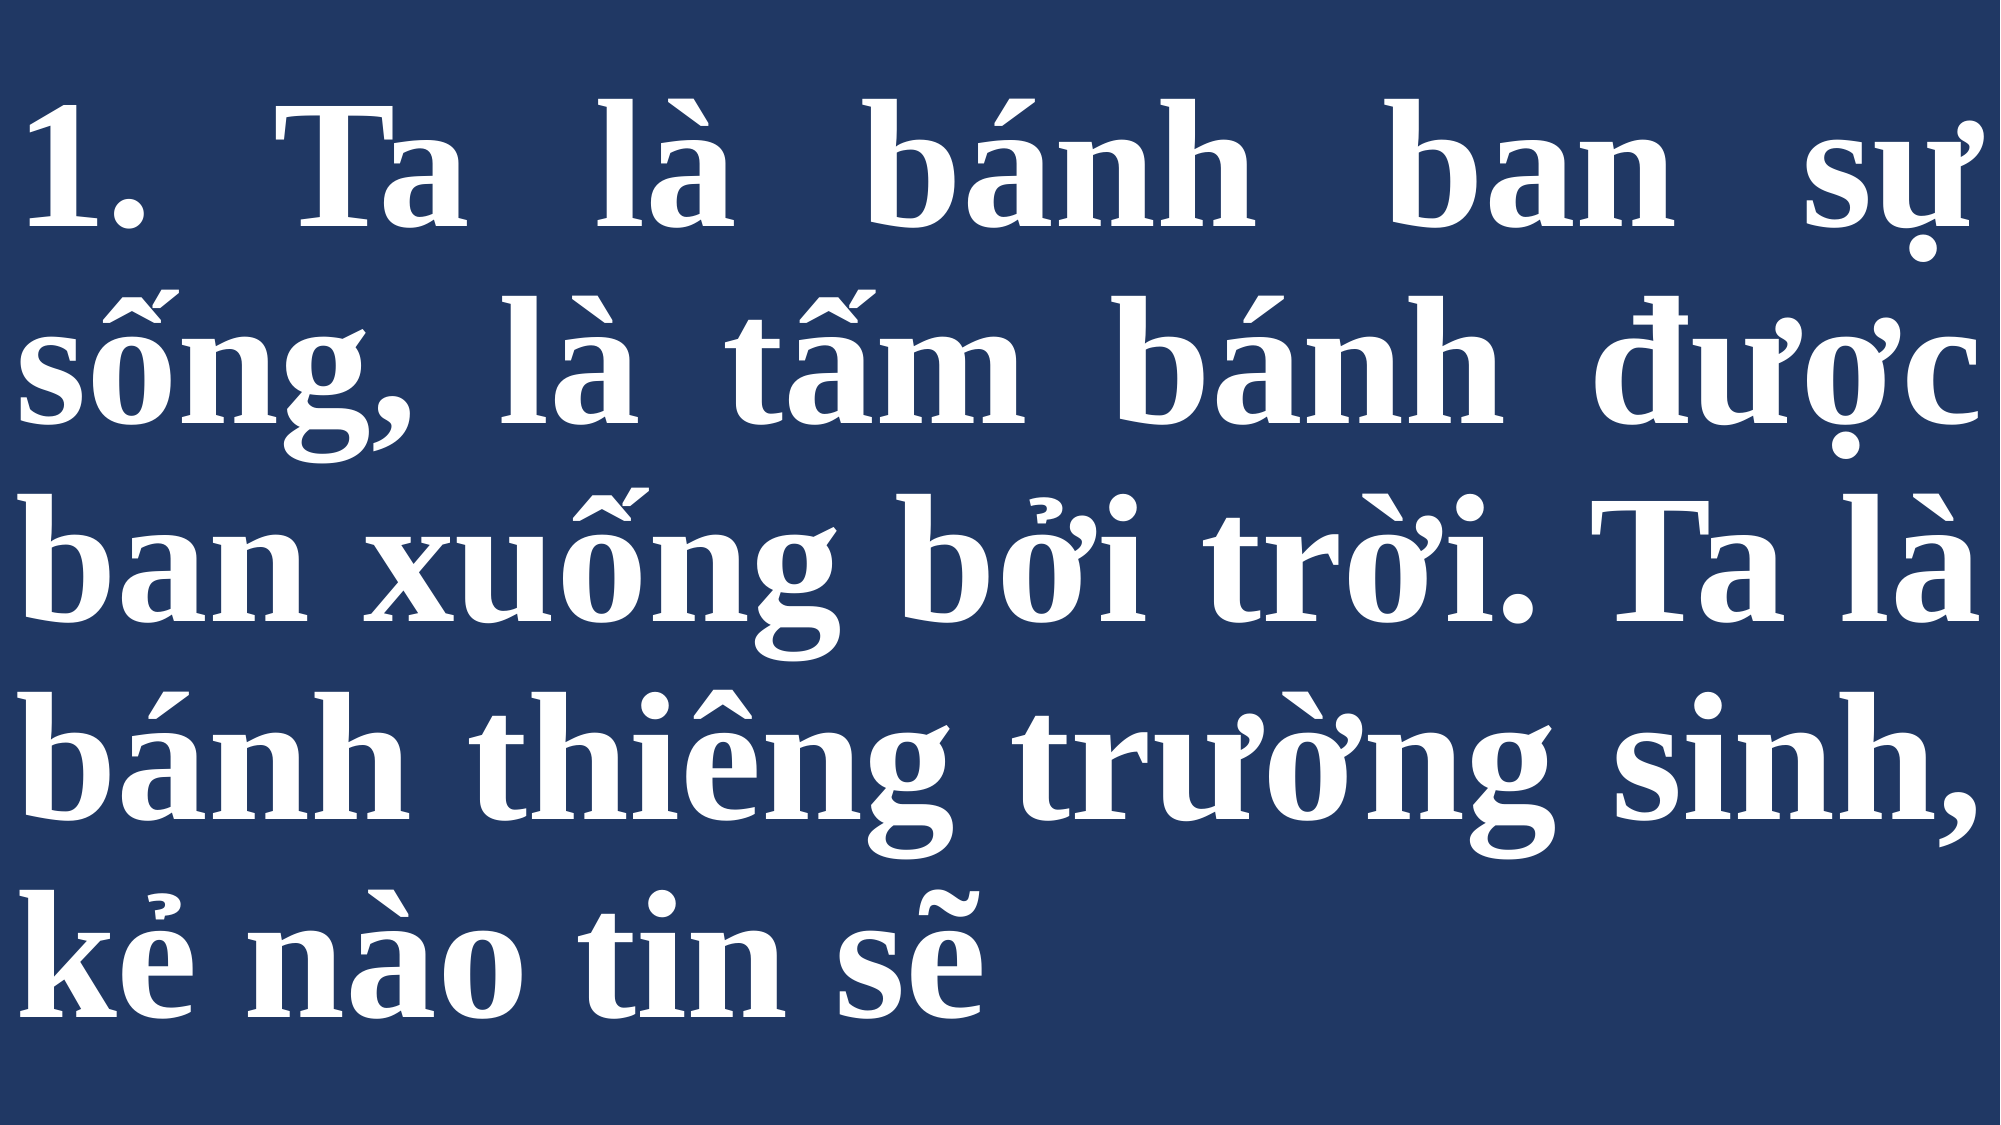

# 1. Ta là bánh ban sự sống, là tấm bánh được ban xuống bởi trời. Ta là bánh thiêng trường sinh, kẻ nào tin sẽ